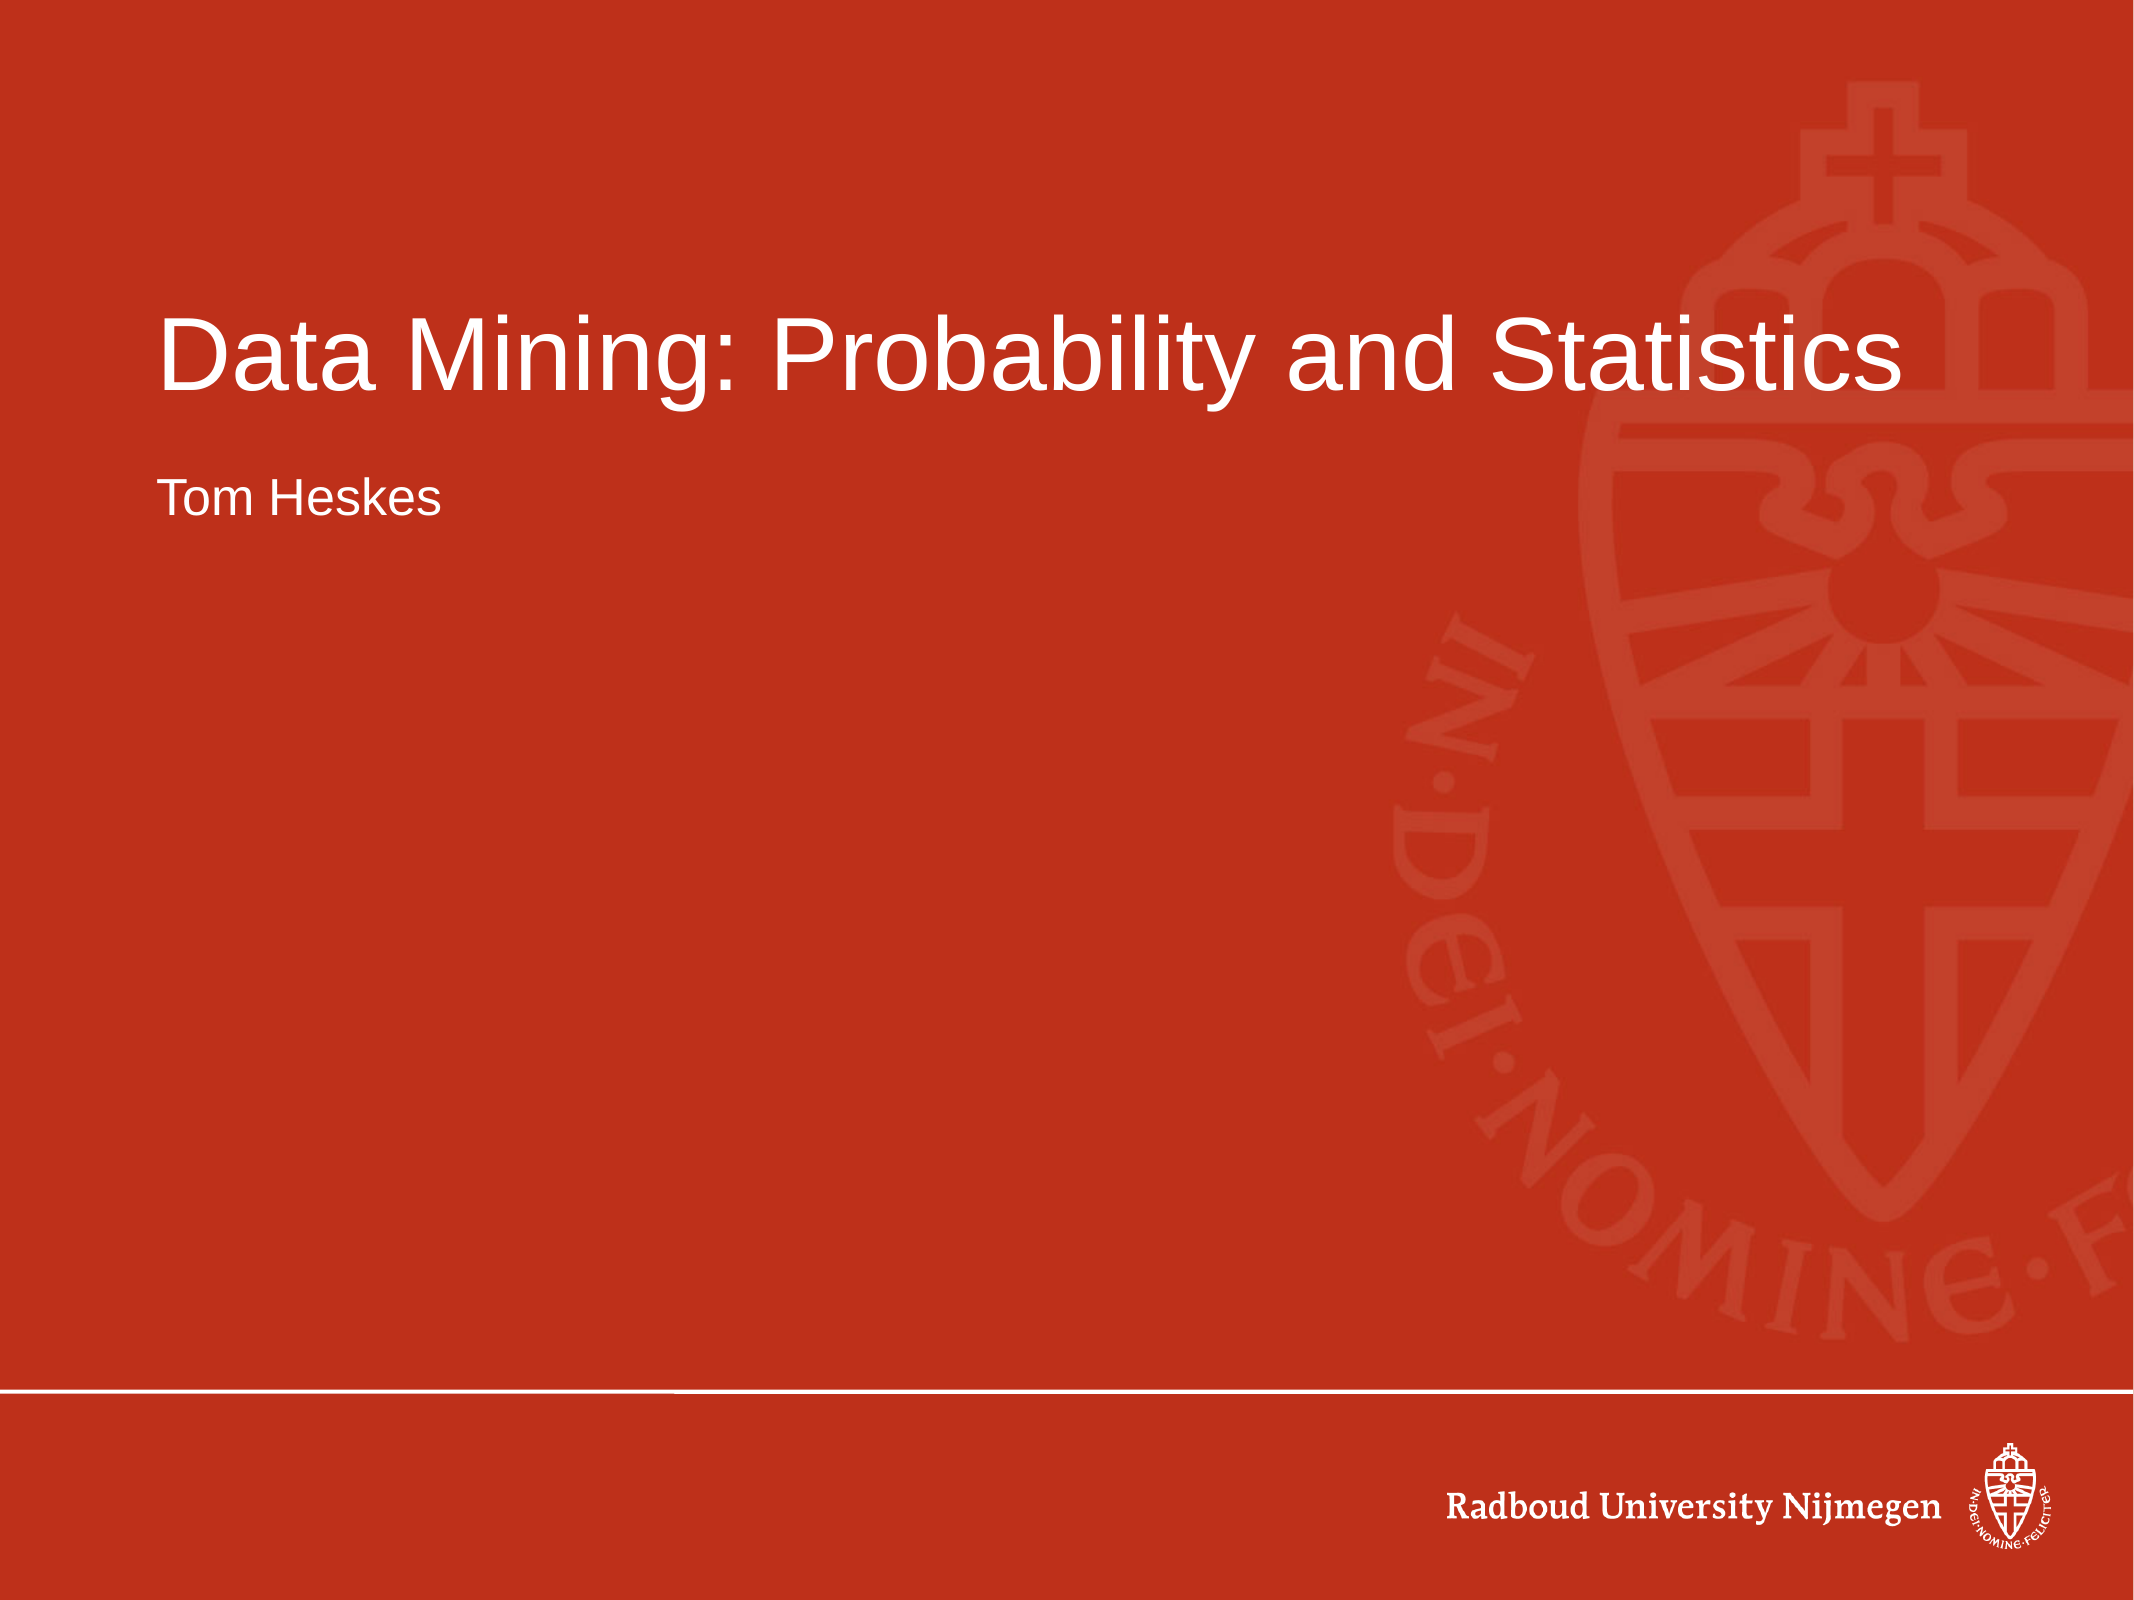

# Data Mining: Probability and Statistics
Tom Heskes